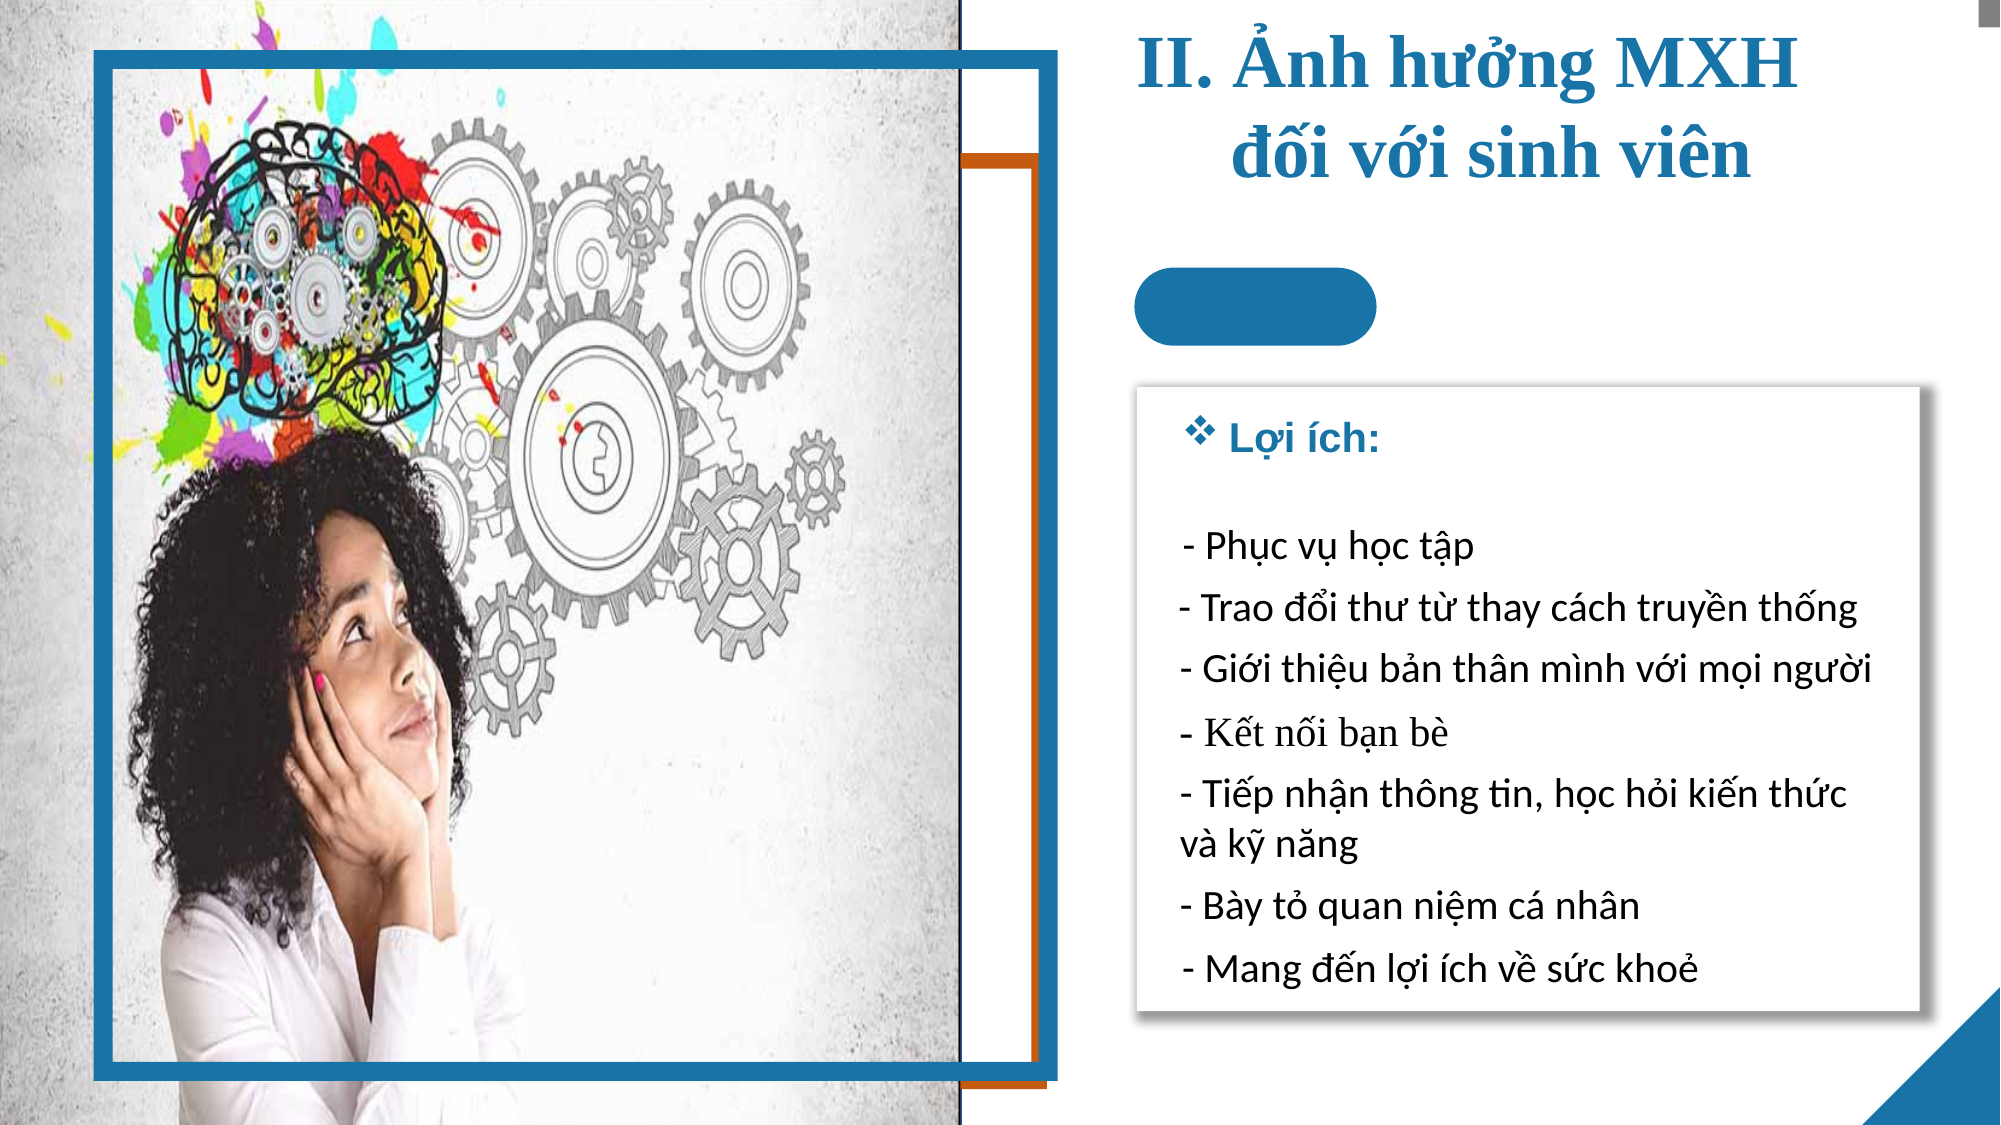

- Trao đổi thư từ thay cách truyền thống

- Mang đến lợi ích về sức khoẻ

- Giới thiệu bản thân mình với mọi người

- Bày tỏ quan niệm cá nhân

- Tiếp nhận thông tin, học hỏi kiến thức và kỹ năng

- Kết nối bạn bè
II. Ảnh hưởng MXH
     đối với sinh viên

Lợi ích:
- Phục vụ học tập